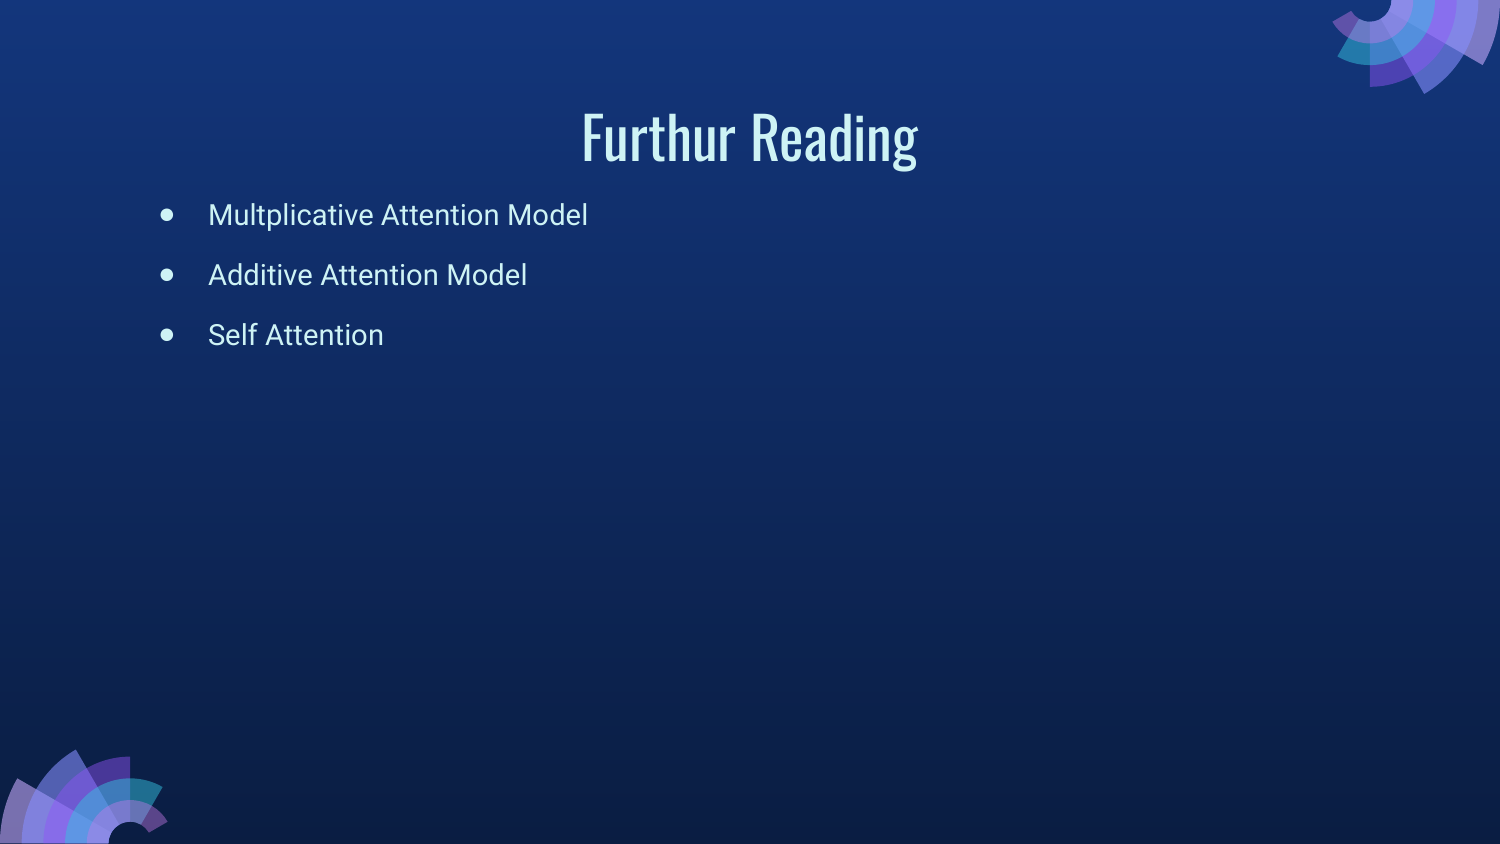

# Furthur Reading
Multplicative Attention Model
Additive Attention Model
Self Attention